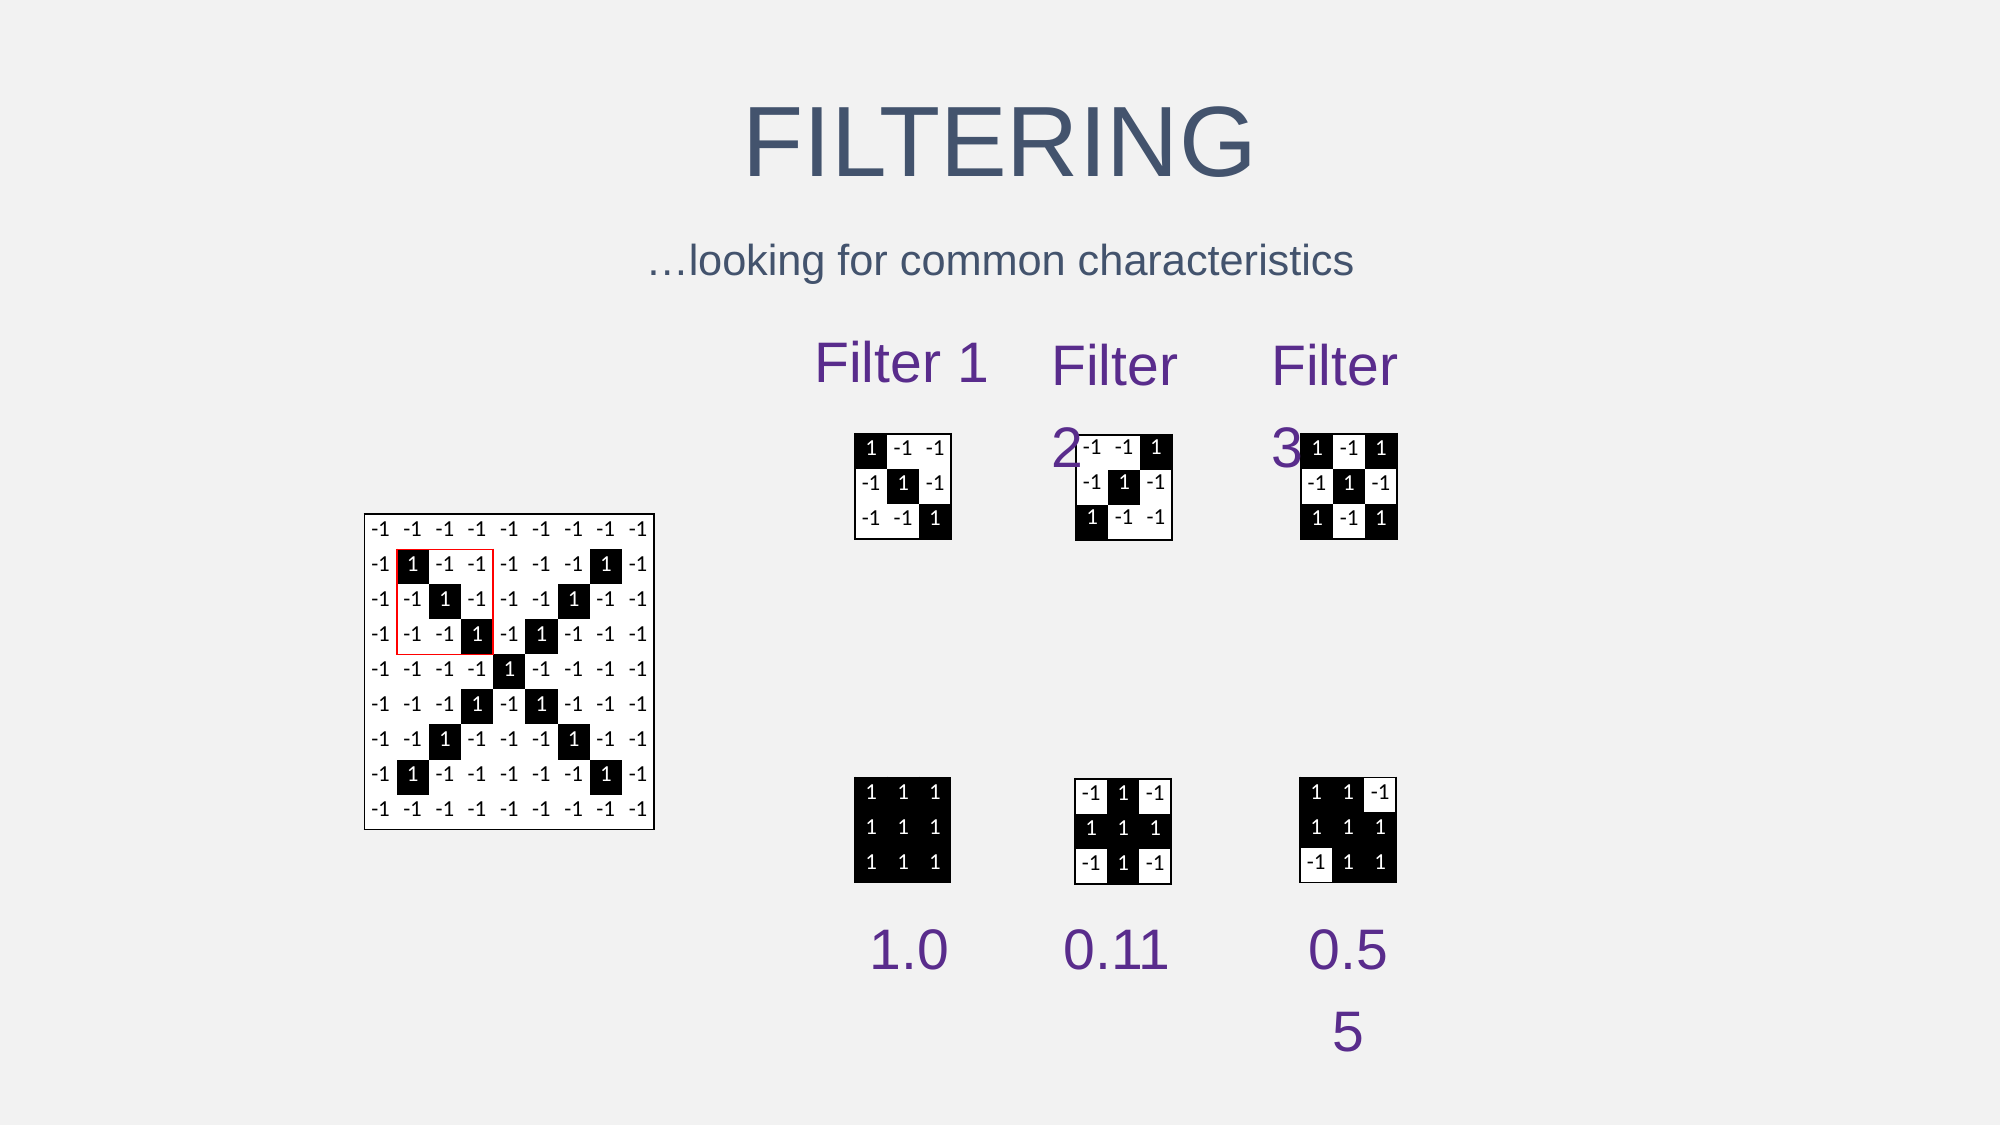

FILTERING
…looking for common characteristics

Filter 2
Filter 3
Filter 1
| 1 | -1 | -1 |
| --- | --- | --- |
| -1 | 1 | -1 |
| -1 | -1 | 1 |
| 1 | -1 | 1 |
| --- | --- | --- |
| -1 | 1 | -1 |
| 1 | -1 | 1 |
| -1 | -1 | 1 |
| --- | --- | --- |
| -1 | 1 | -1 |
| 1 | -1 | -1 |
| -1 | -1 | -1 | -1 | -1 | -1 | -1 | -1 | -1 |
| --- | --- | --- | --- | --- | --- | --- | --- | --- |
| -1 | 1 | -1 | -1 | -1 | -1 | -1 | 1 | -1 |
| -1 | -1 | 1 | -1 | -1 | -1 | 1 | -1 | -1 |
| -1 | -1 | -1 | 1 | -1 | 1 | -1 | -1 | -1 |
| -1 | -1 | -1 | -1 | 1 | -1 | -1 | -1 | -1 |
| -1 | -1 | -1 | 1 | -1 | 1 | -1 | -1 | -1 |
| -1 | -1 | 1 | -1 | -1 | -1 | 1 | -1 | -1 |
| -1 | 1 | -1 | -1 | -1 | -1 | -1 | 1 | -1 |
| -1 | -1 | -1 | -1 | -1 | -1 | -1 | -1 | -1 |
| 1 | 1 | 1 |
| --- | --- | --- |
| 1 | 1 | 1 |
| 1 | 1 | 1 |
| 1 | 1 | -1 |
| --- | --- | --- |
| 1 | 1 | 1 |
| -1 | 1 | 1 |
| -1 | 1 | -1 |
| --- | --- | --- |
| 1 | 1 | 1 |
| -1 | 1 | -1 |
1.0
0.11
0.55